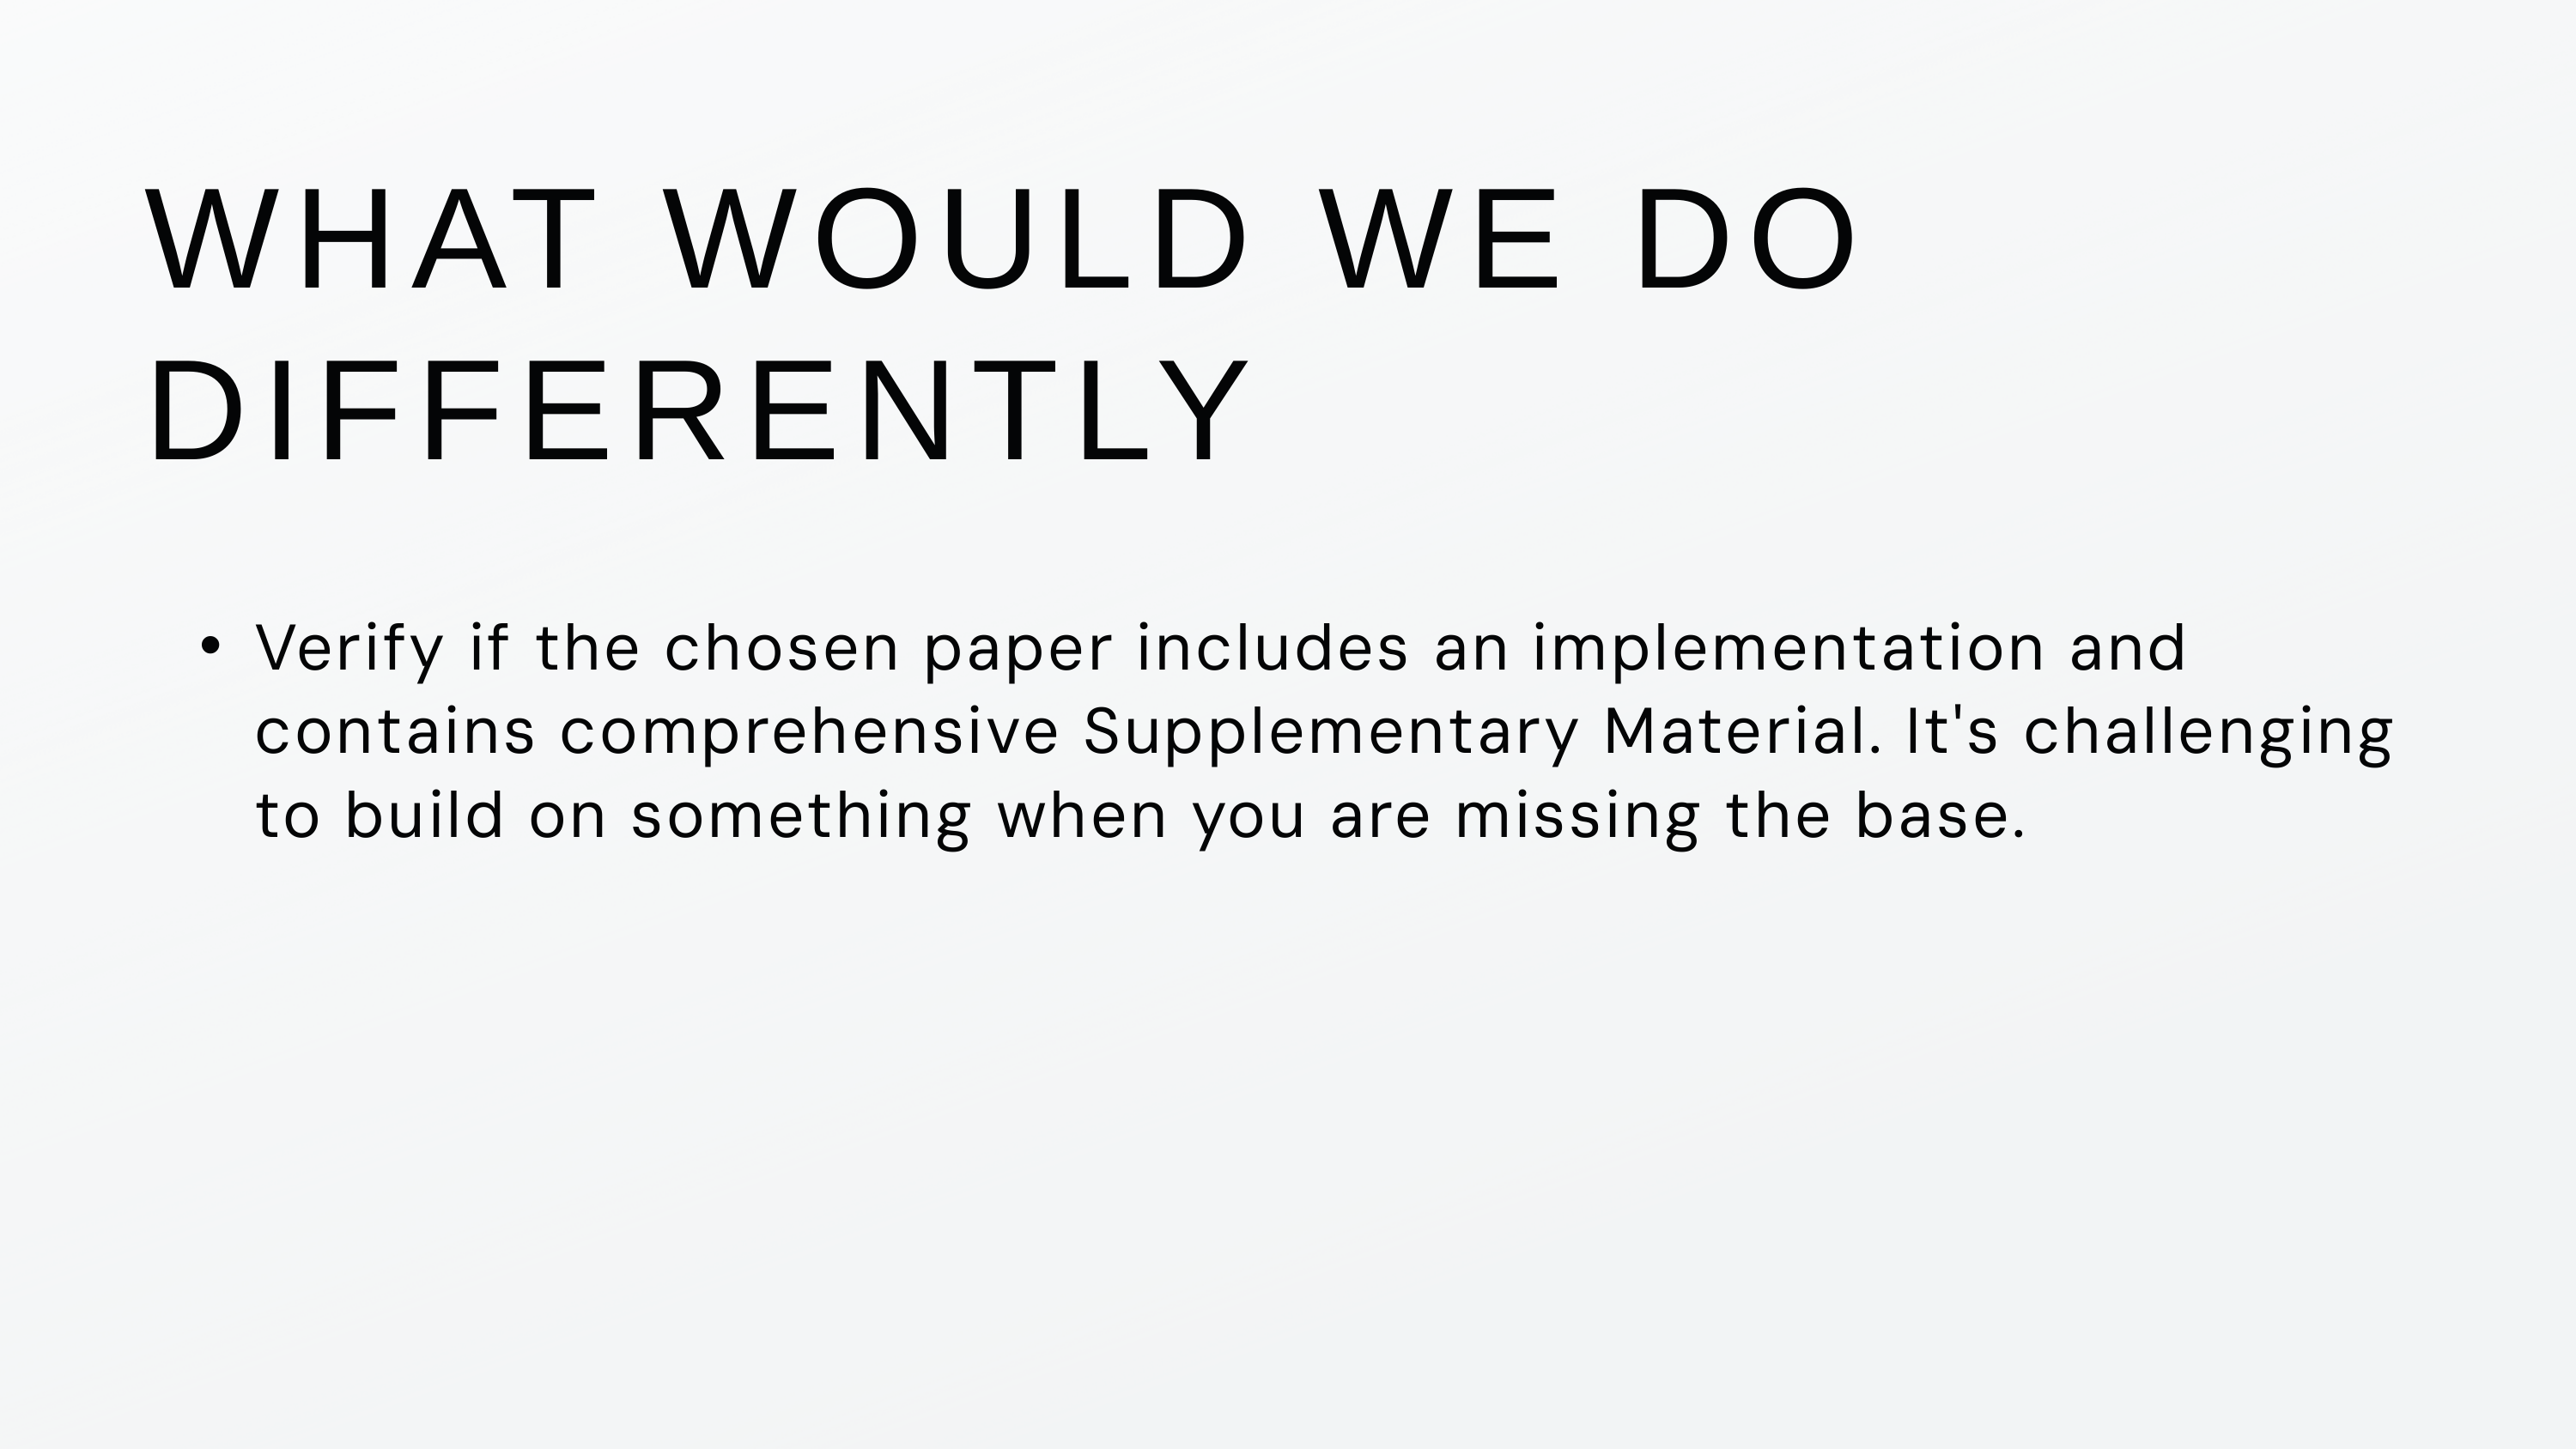

WHAT WOULD WE DO DIFFERENTLY
Verify if the chosen paper includes an implementation and contains comprehensive Supplementary Material. It's challenging to build on something when you are missing the base.